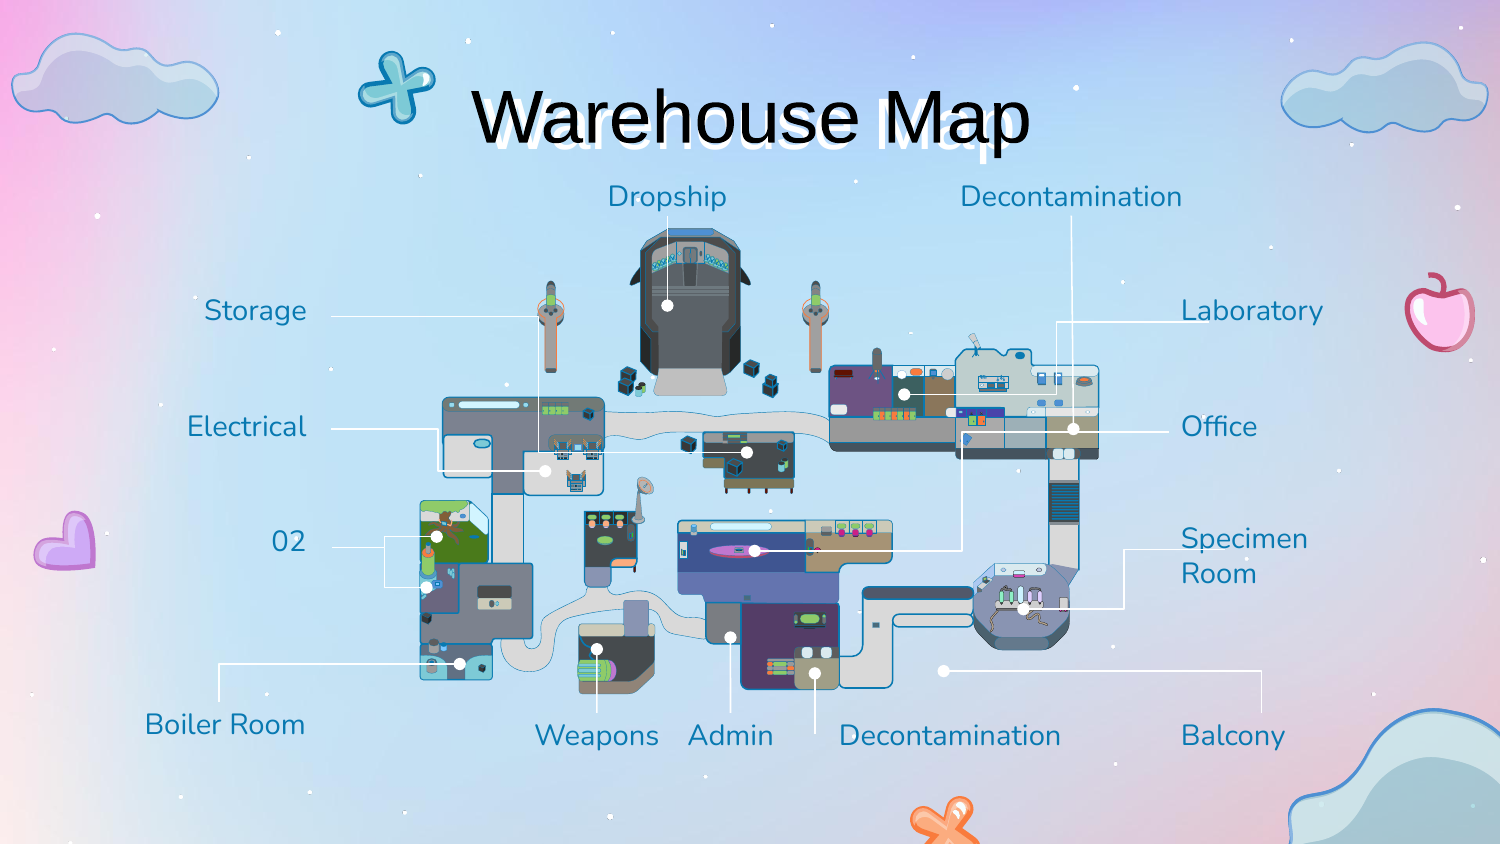

# Warehouse Map
Warehouse Map
Dropship
Decontamination

Storage
Laboratory
Electrical
Office

Specimen Room
02

Boiler Room

Decontamination
Weapons
Admin
Balcony